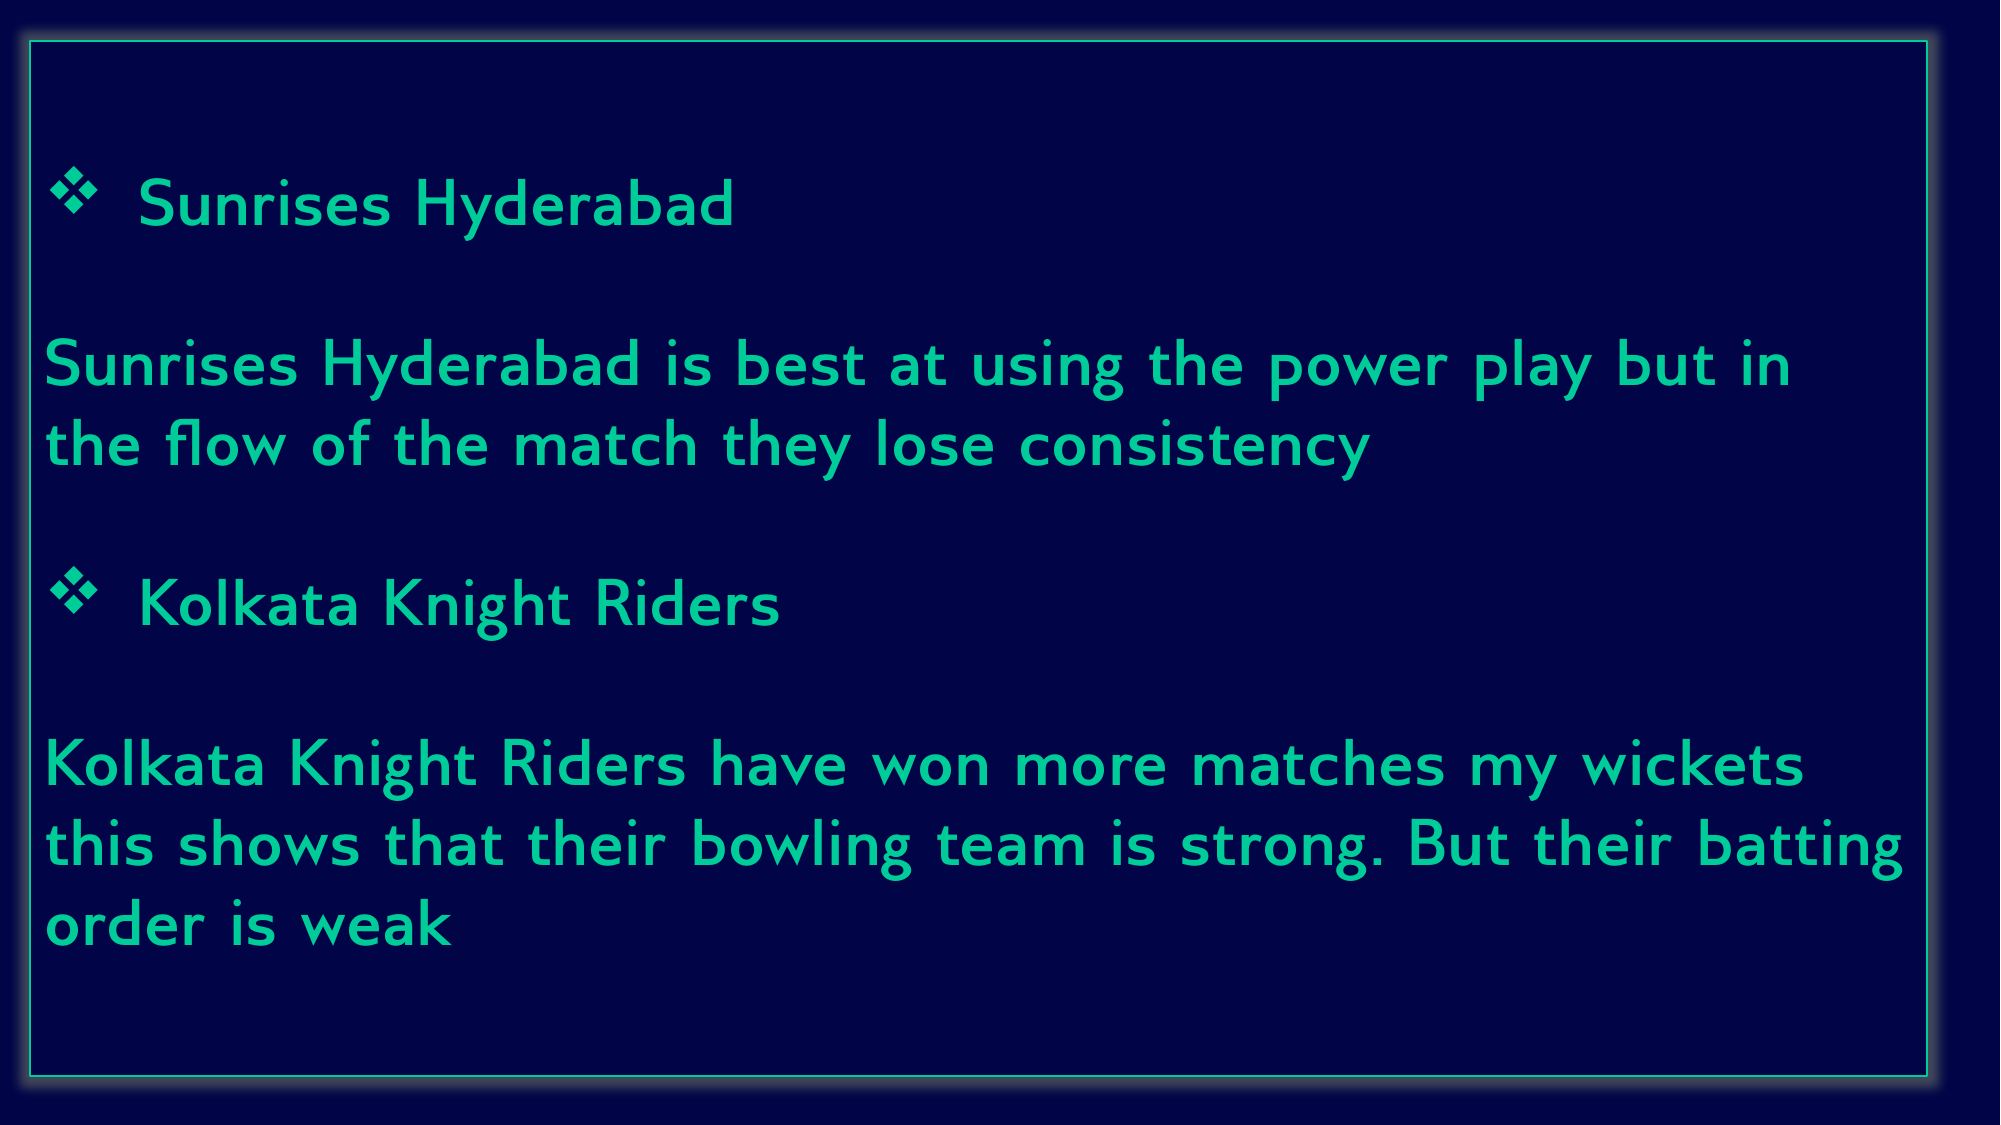

Sunrises Hyderabad

Sunrises Hyderabad is best at using the power play but in the flow of the match they lose consistency

Kolkata Knight Riders

Kolkata Knight Riders have won more matches my wickets this shows that their bowling team is strong. But their batting order is weak